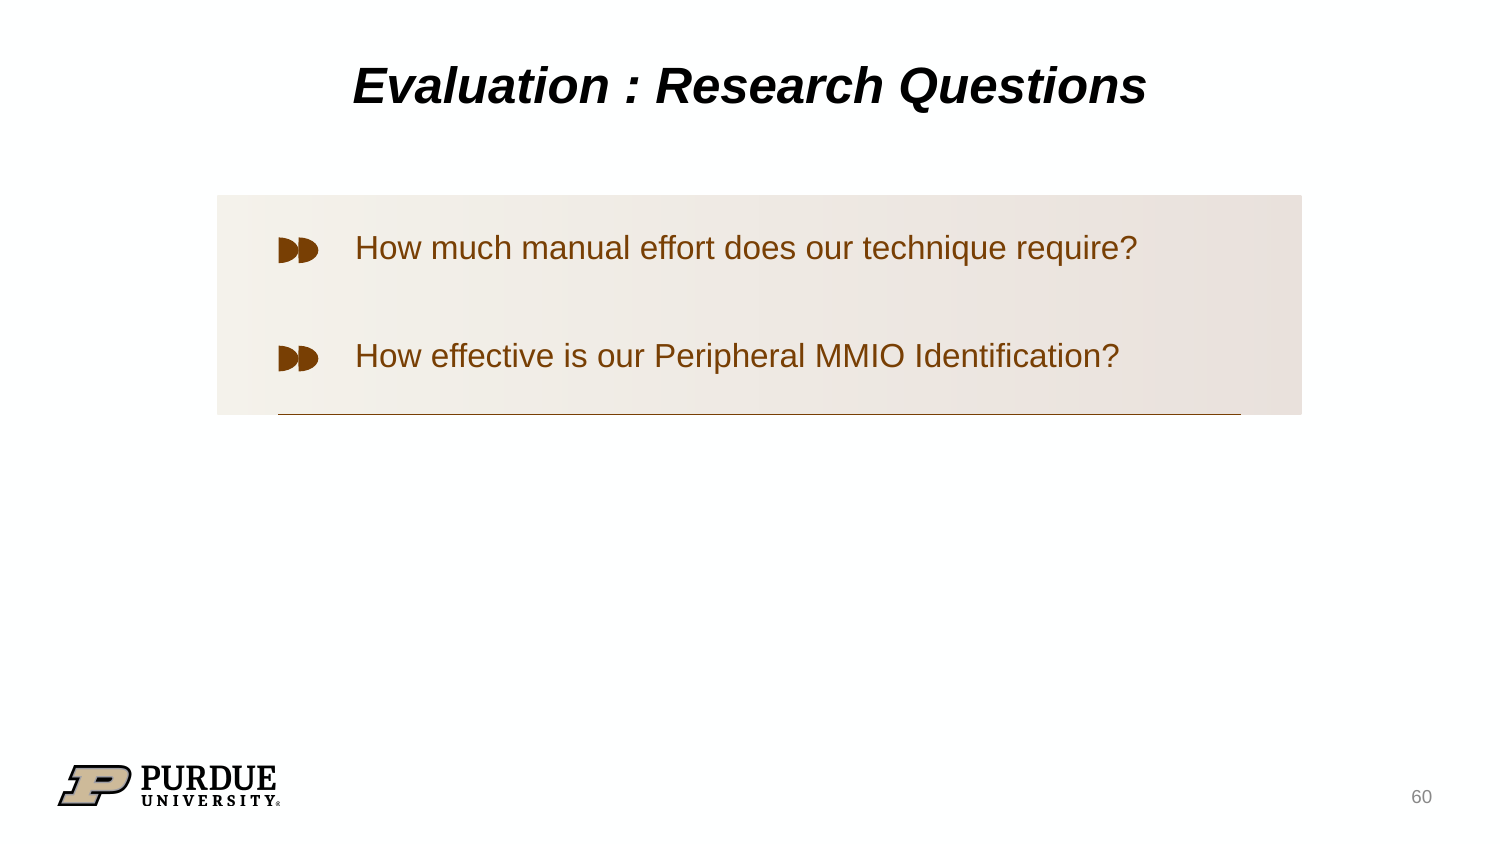

# Evaluation : Research Questions

How much manual effort does our technique require?

How effective is our Peripheral MMIO Identification?

60